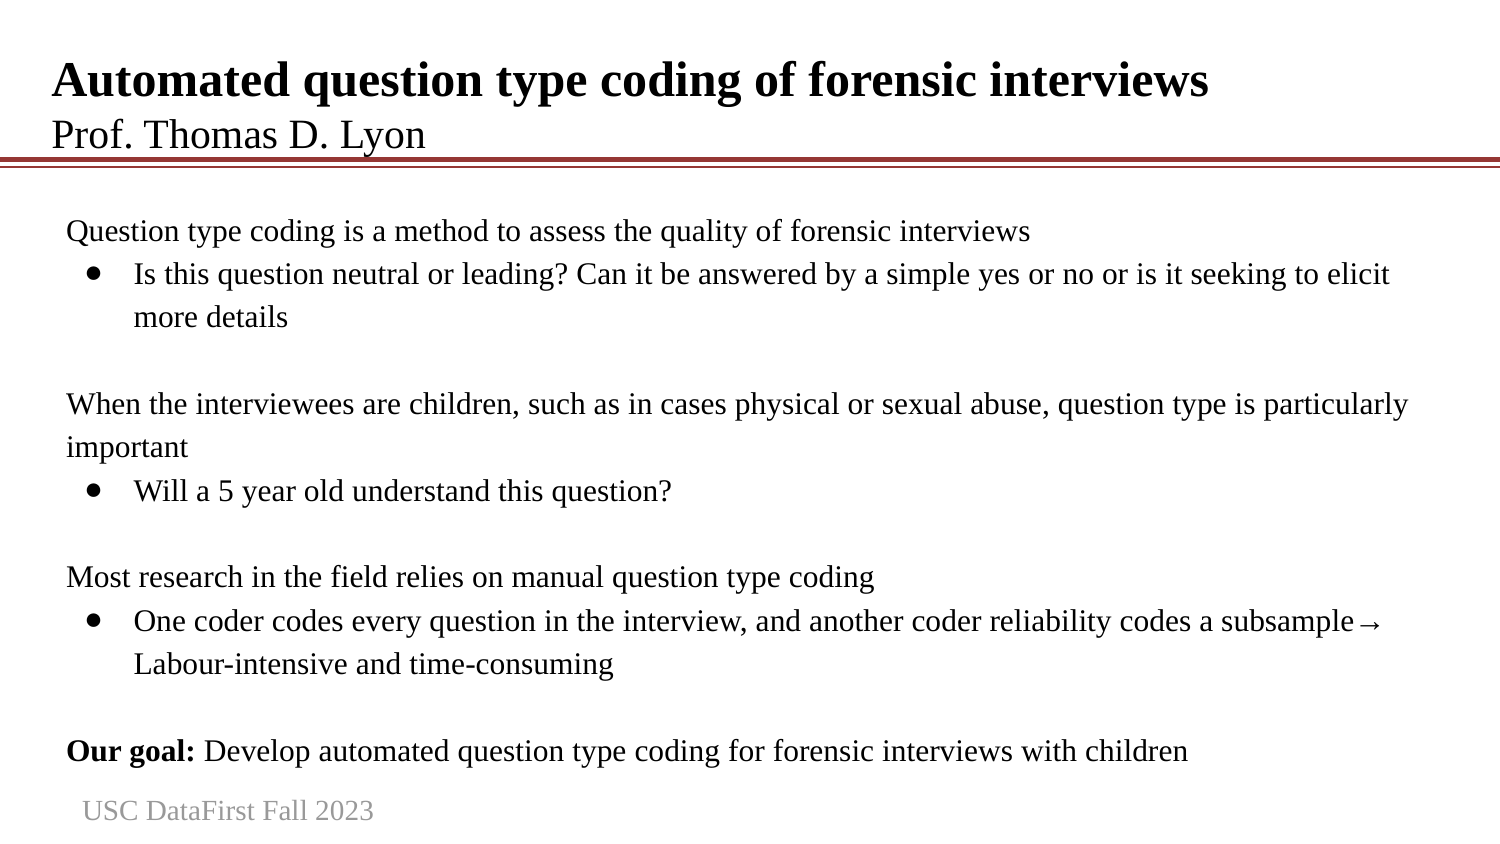

Automated question type coding of forensic interviews
Prof. Thomas D. Lyon
#
Question type coding is a method to assess the quality of forensic interviews
Is this question neutral or leading? Can it be answered by a simple yes or no or is it seeking to elicit more details

When the interviewees are children, such as in cases physical or sexual abuse, question type is particularly important
Will a 5 year old understand this question?

Most research in the field relies on manual question type coding
One coder codes every question in the interview, and another coder reliability codes a subsample→ Labour-intensive and time-consuming

Our goal: Develop automated question type coding for forensic interviews with children

USC DataFirst Fall 2023